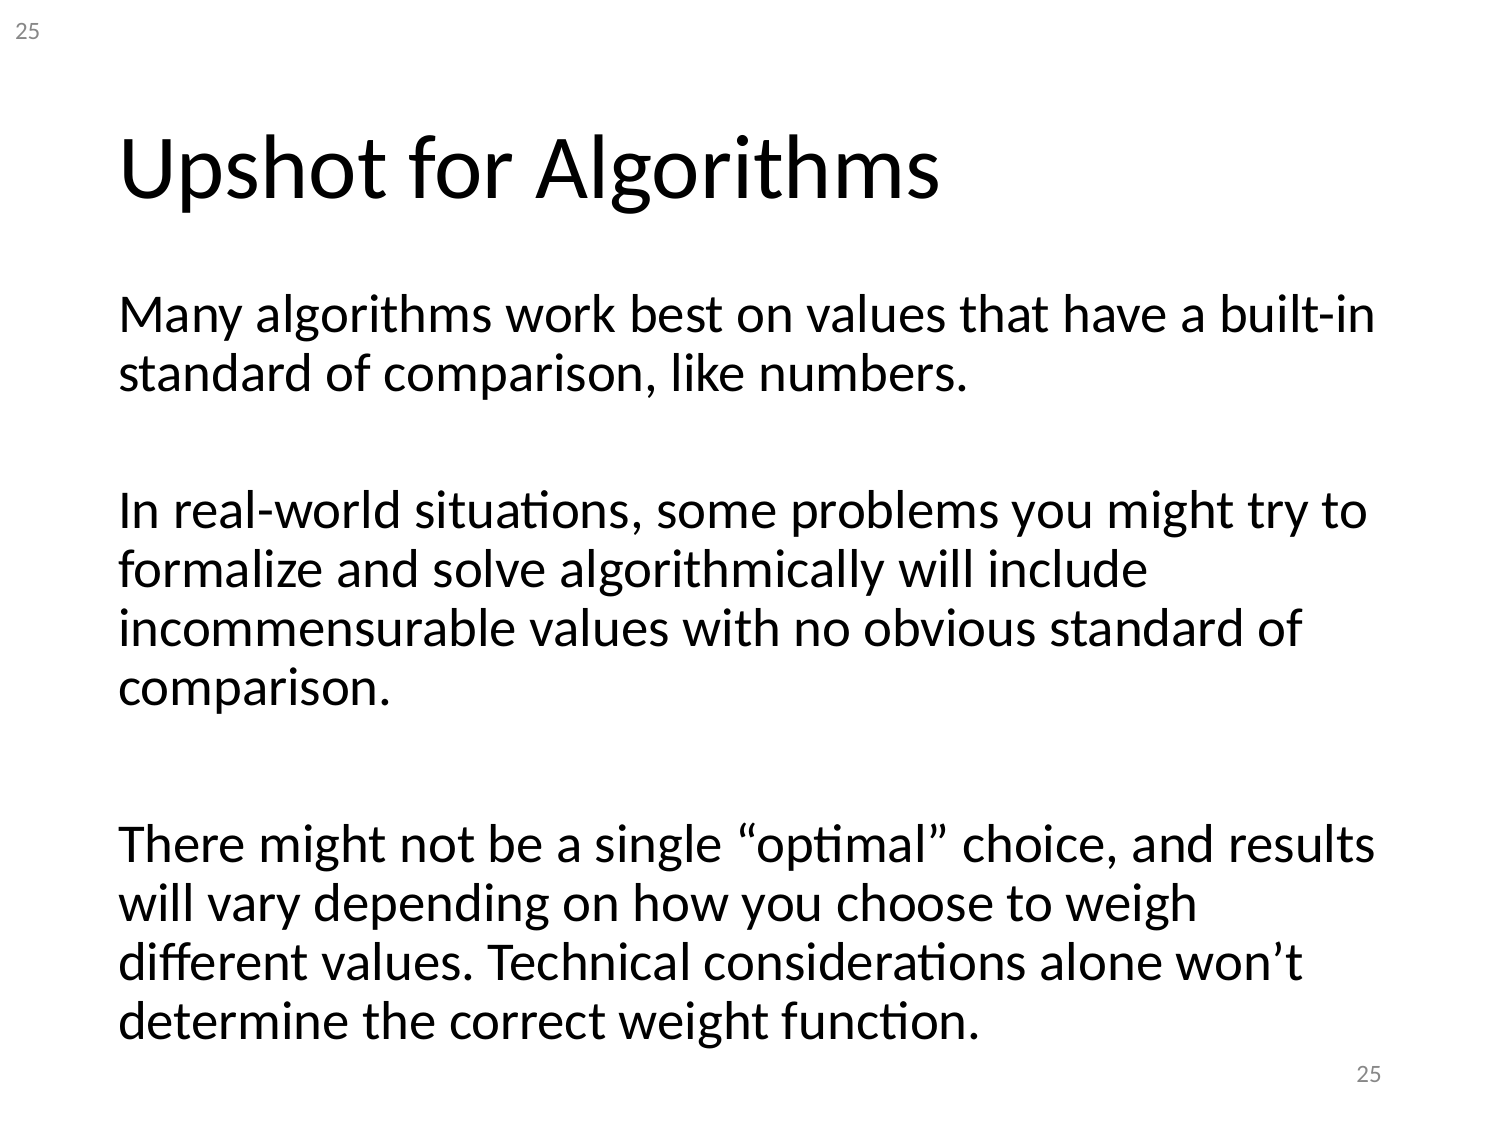

# Upshot for Algorithms
Many algorithms work best on values that have a built-in standard of comparison, like numbers.

In real-world situations, some problems you might try to formalize and solve algorithmically will include incommensurable values with no obvious standard of comparison.

There might not be a single “optimal” choice, and results will vary depending on how you choose to weigh different values. Technical considerations alone won’t determine the correct weight function.
25